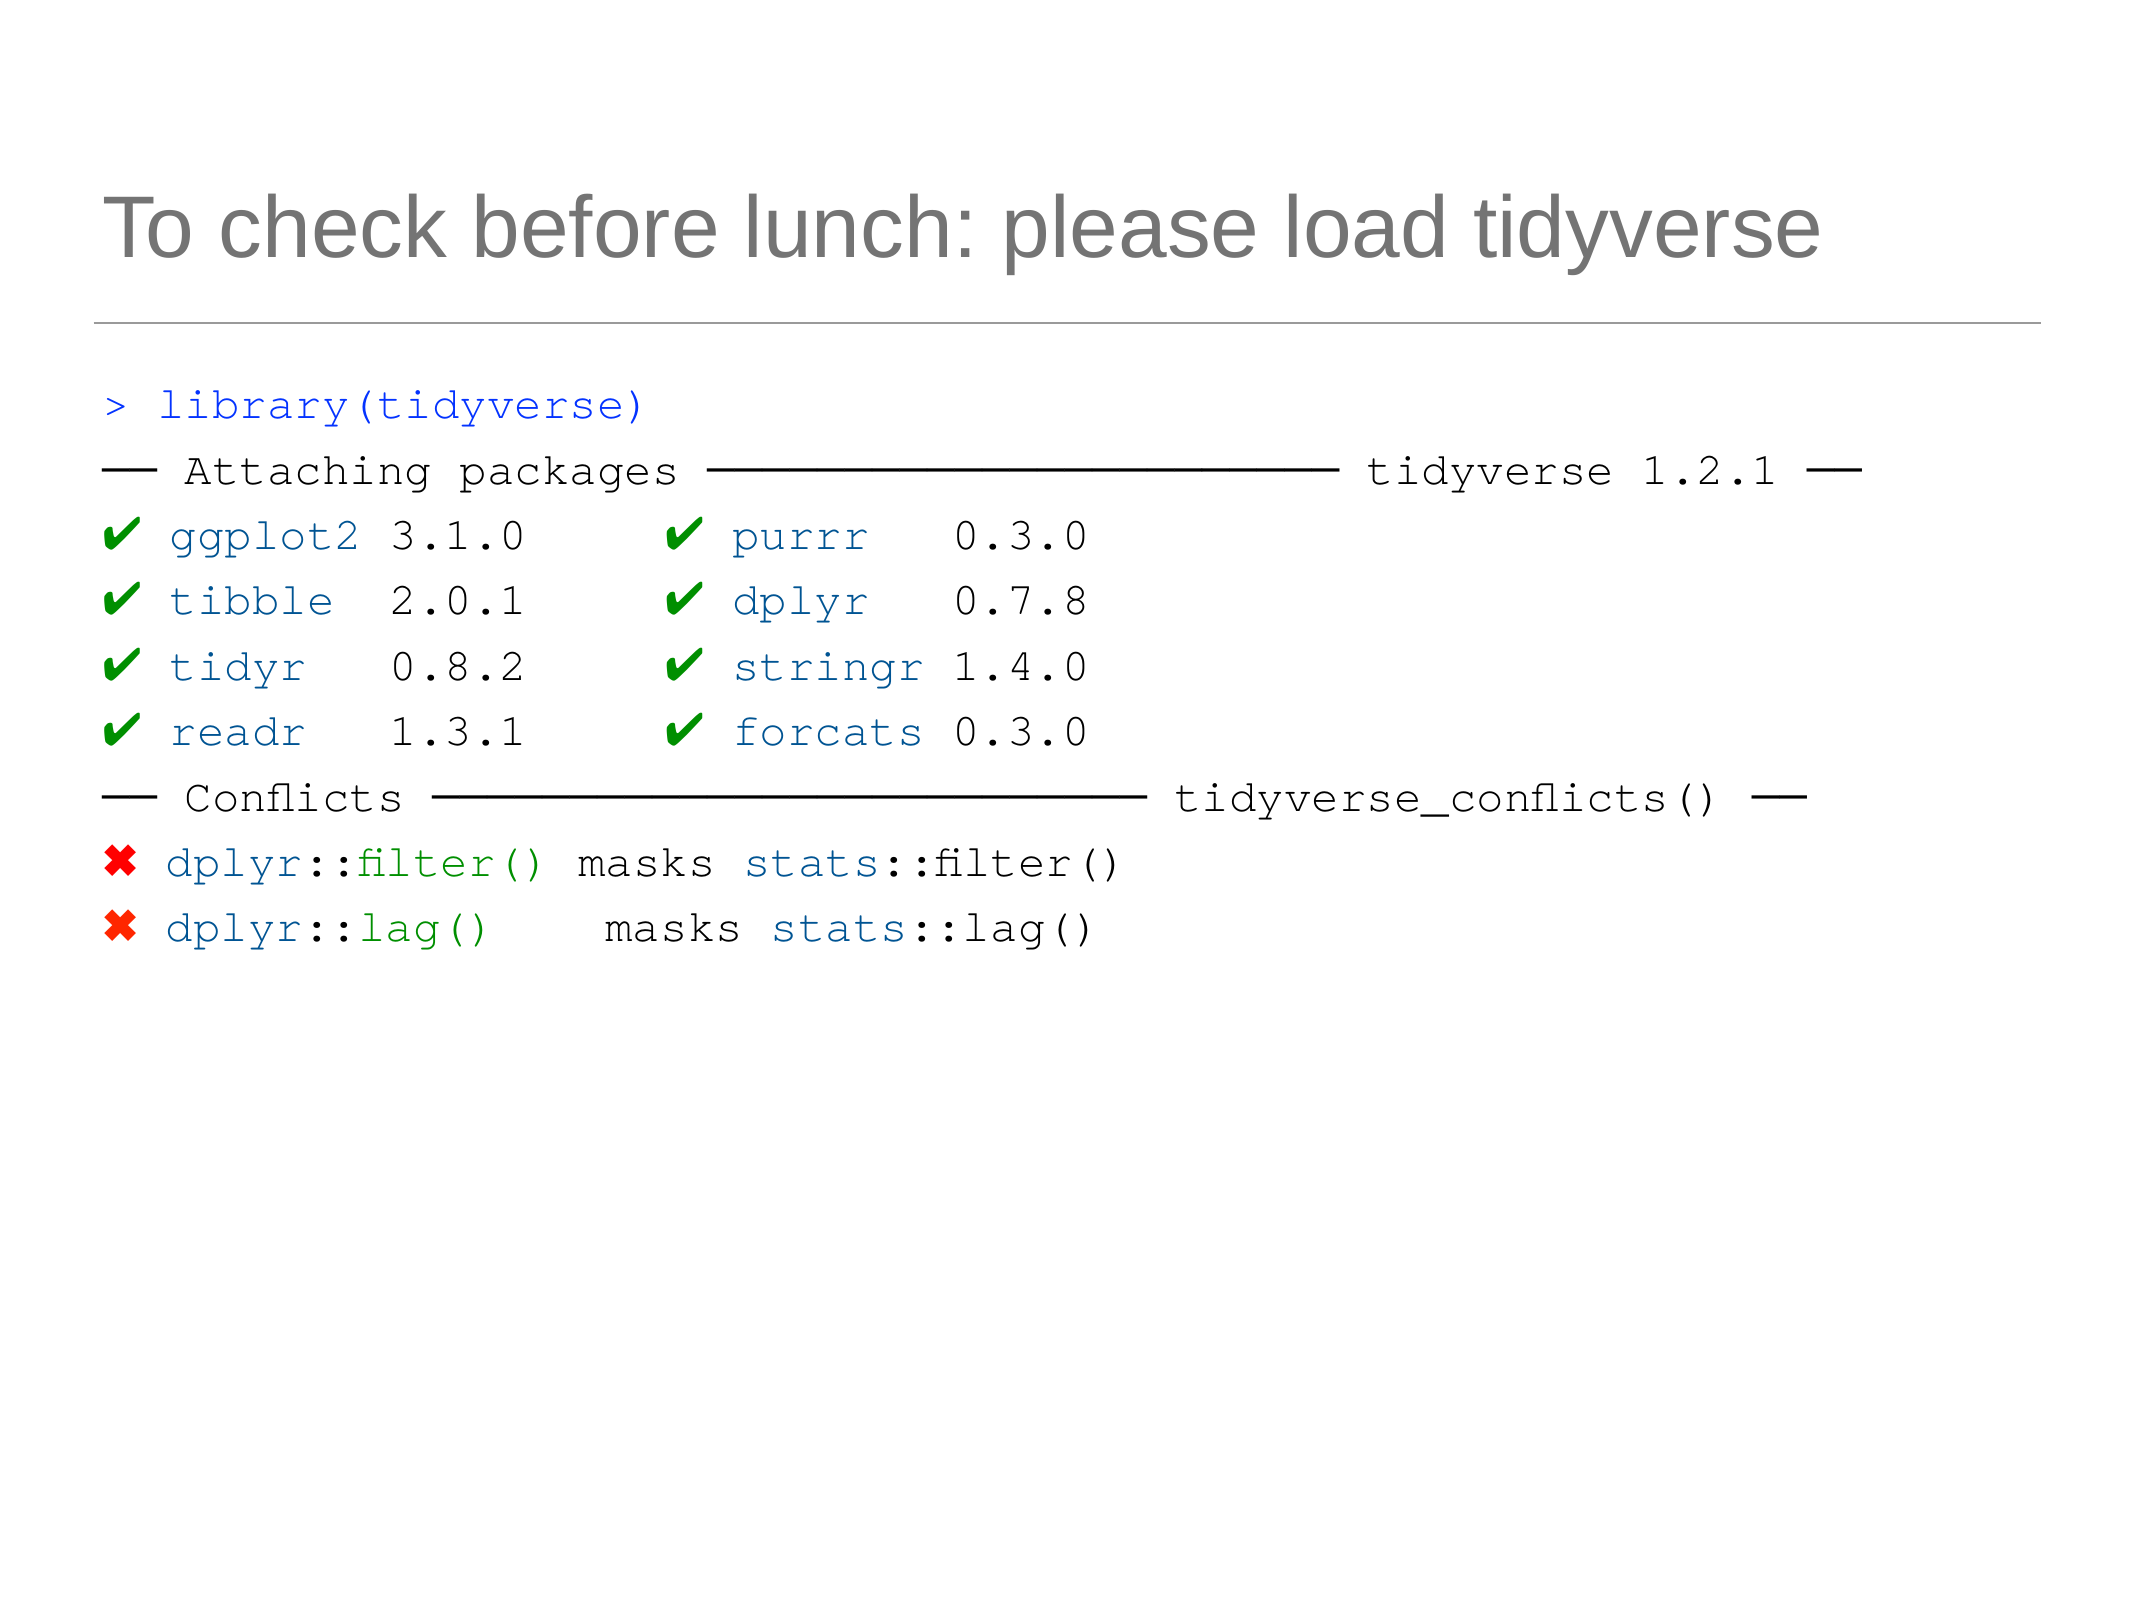

# To check before lunch: please load tidyverse
> library(tidyverse)
── Attaching packages ─────────────────────── tidyverse 1.2.1 ──
✔ ggplot2 3.1.0     ✔ purrr   0.3.0
✔ tibble  2.0.1     ✔ dplyr   0.7.8
✔ tidyr   0.8.2     ✔ stringr 1.4.0
✔ readr   1.3.1     ✔ forcats 0.3.0
── Conflicts ────────────────────────── tidyverse_conflicts() ──
✖ dplyr::filter() masks stats::filter()
✖ dplyr::lag()    masks stats::lag()